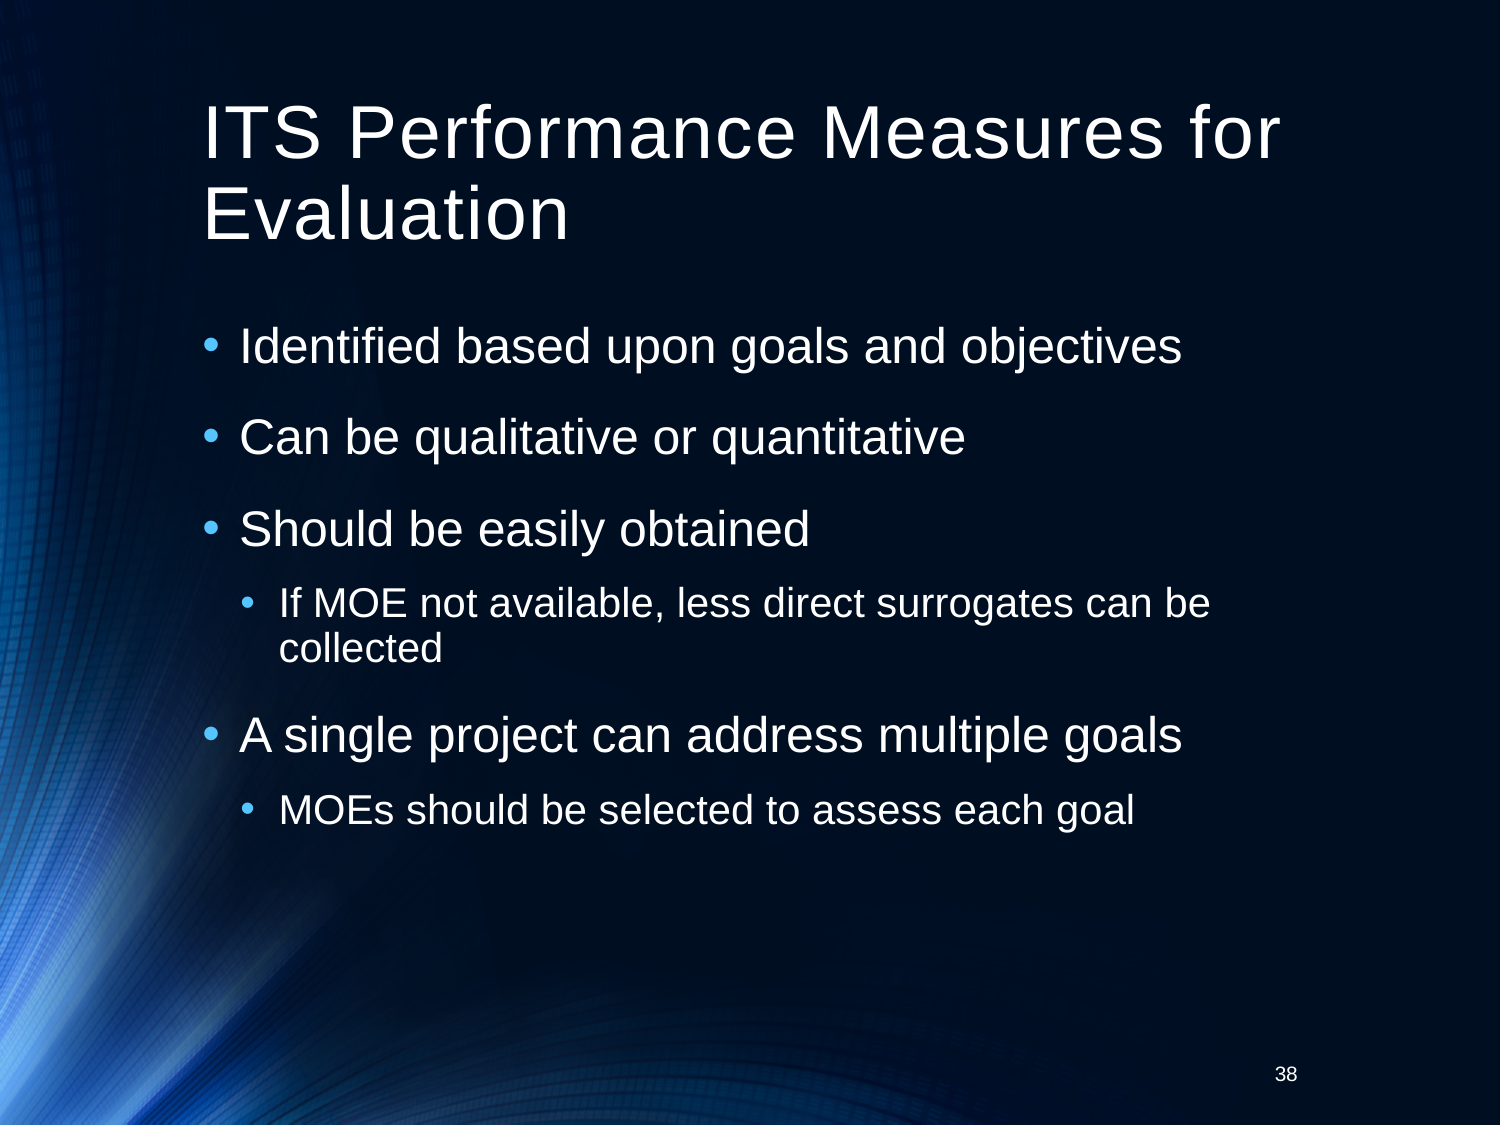

# ITS Performance Measures for Evaluation
Identified based upon goals and objectives
Can be qualitative or quantitative
Should be easily obtained
If MOE not available, less direct surrogates can be collected
A single project can address multiple goals
MOEs should be selected to assess each goal
38